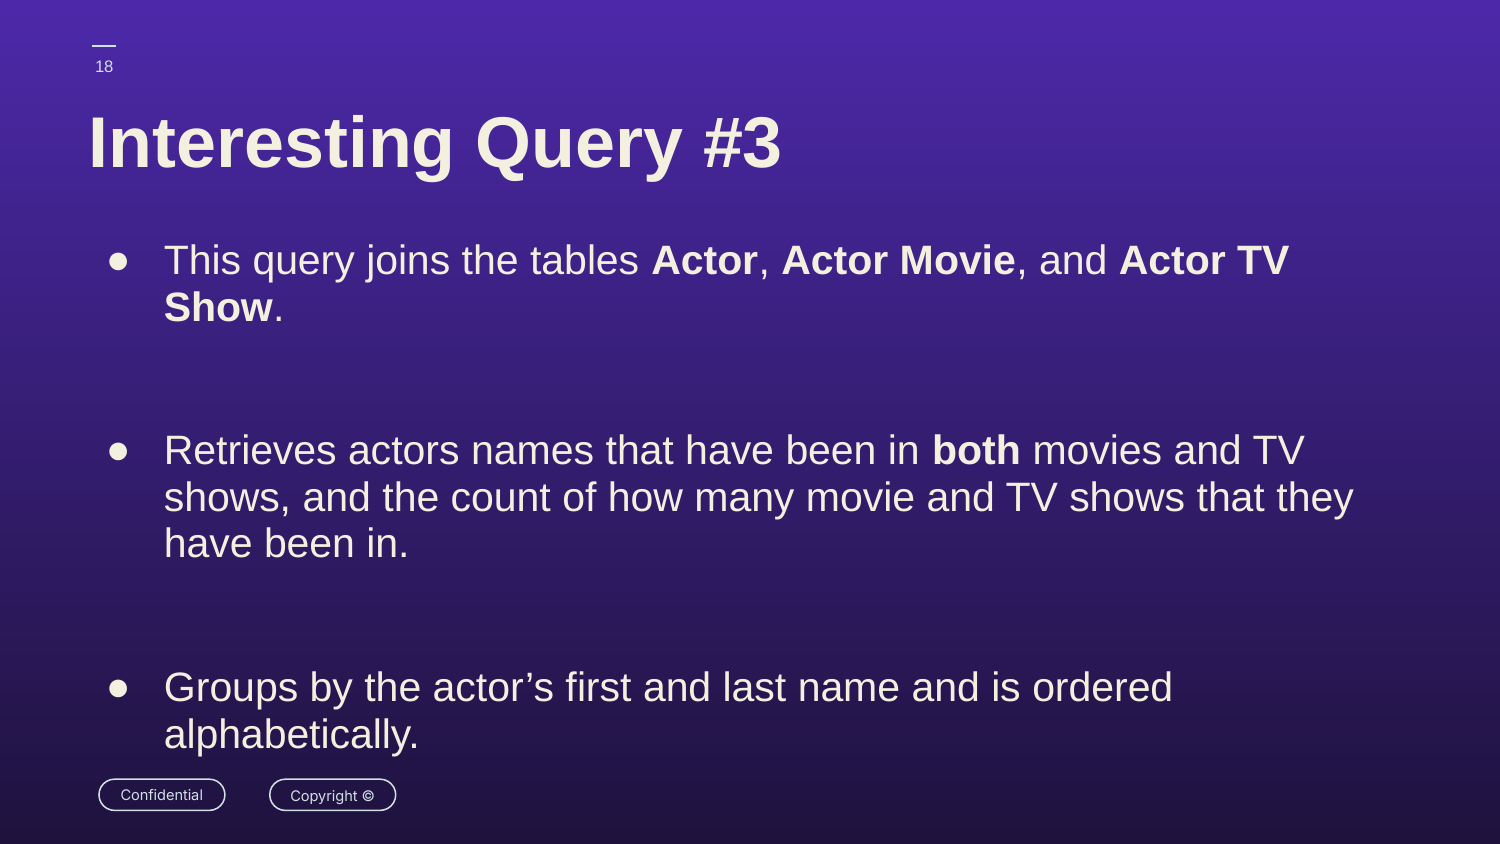

18
# Interesting Query #3

This query joins the tables Actor, Actor Movie, and Actor TV Show.

Retrieves actors names that have been in both movies and TV shows, and the count of how many movie and TV shows that they have been in.

Groups by the actor’s first and last name and is ordered alphabetically.